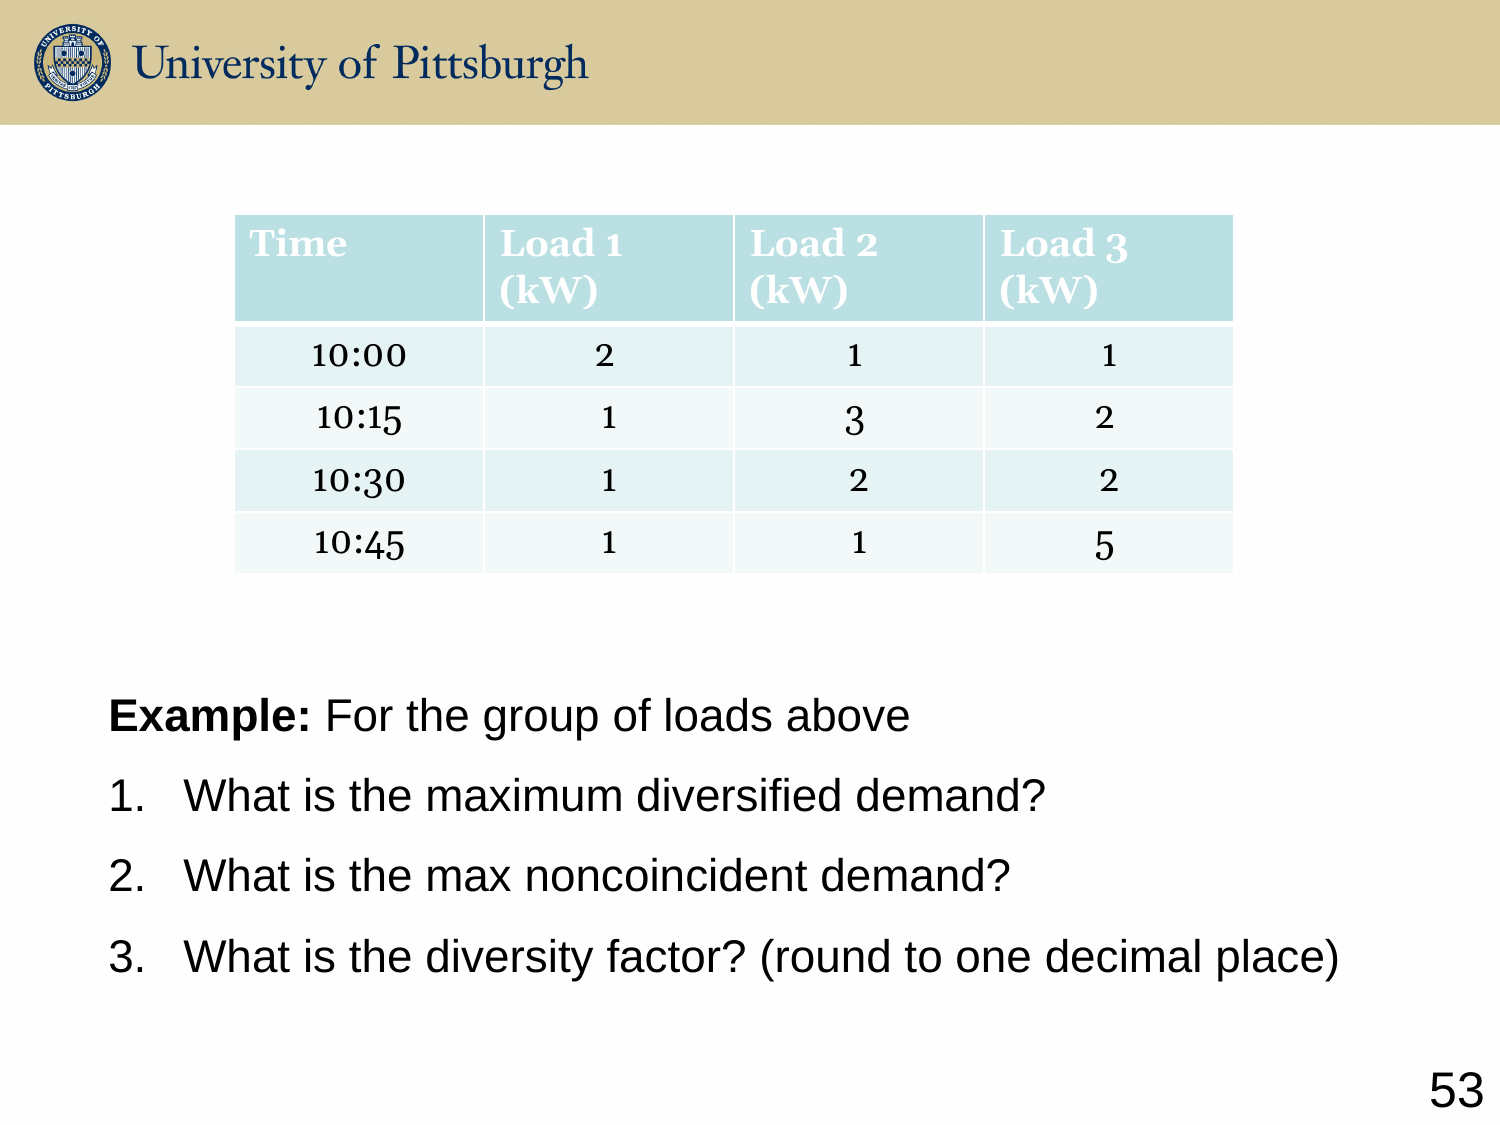

| Time | Load 1 (kW) | Load 2 (kW) | Load 3 (kW) |
| --- | --- | --- | --- |
| 10:00 | 2 | 1 | 1 |
| 10:15 | 1 | 3 | 2 |
| 10:30 | 1 | 2 | 2 |
| 10:45 | 1 | 1 | 5 |
Example: For the group of loads above
What is the maximum diversified demand?
What is the max noncoincident demand?
What is the diversity factor? (round to one decimal place)
53